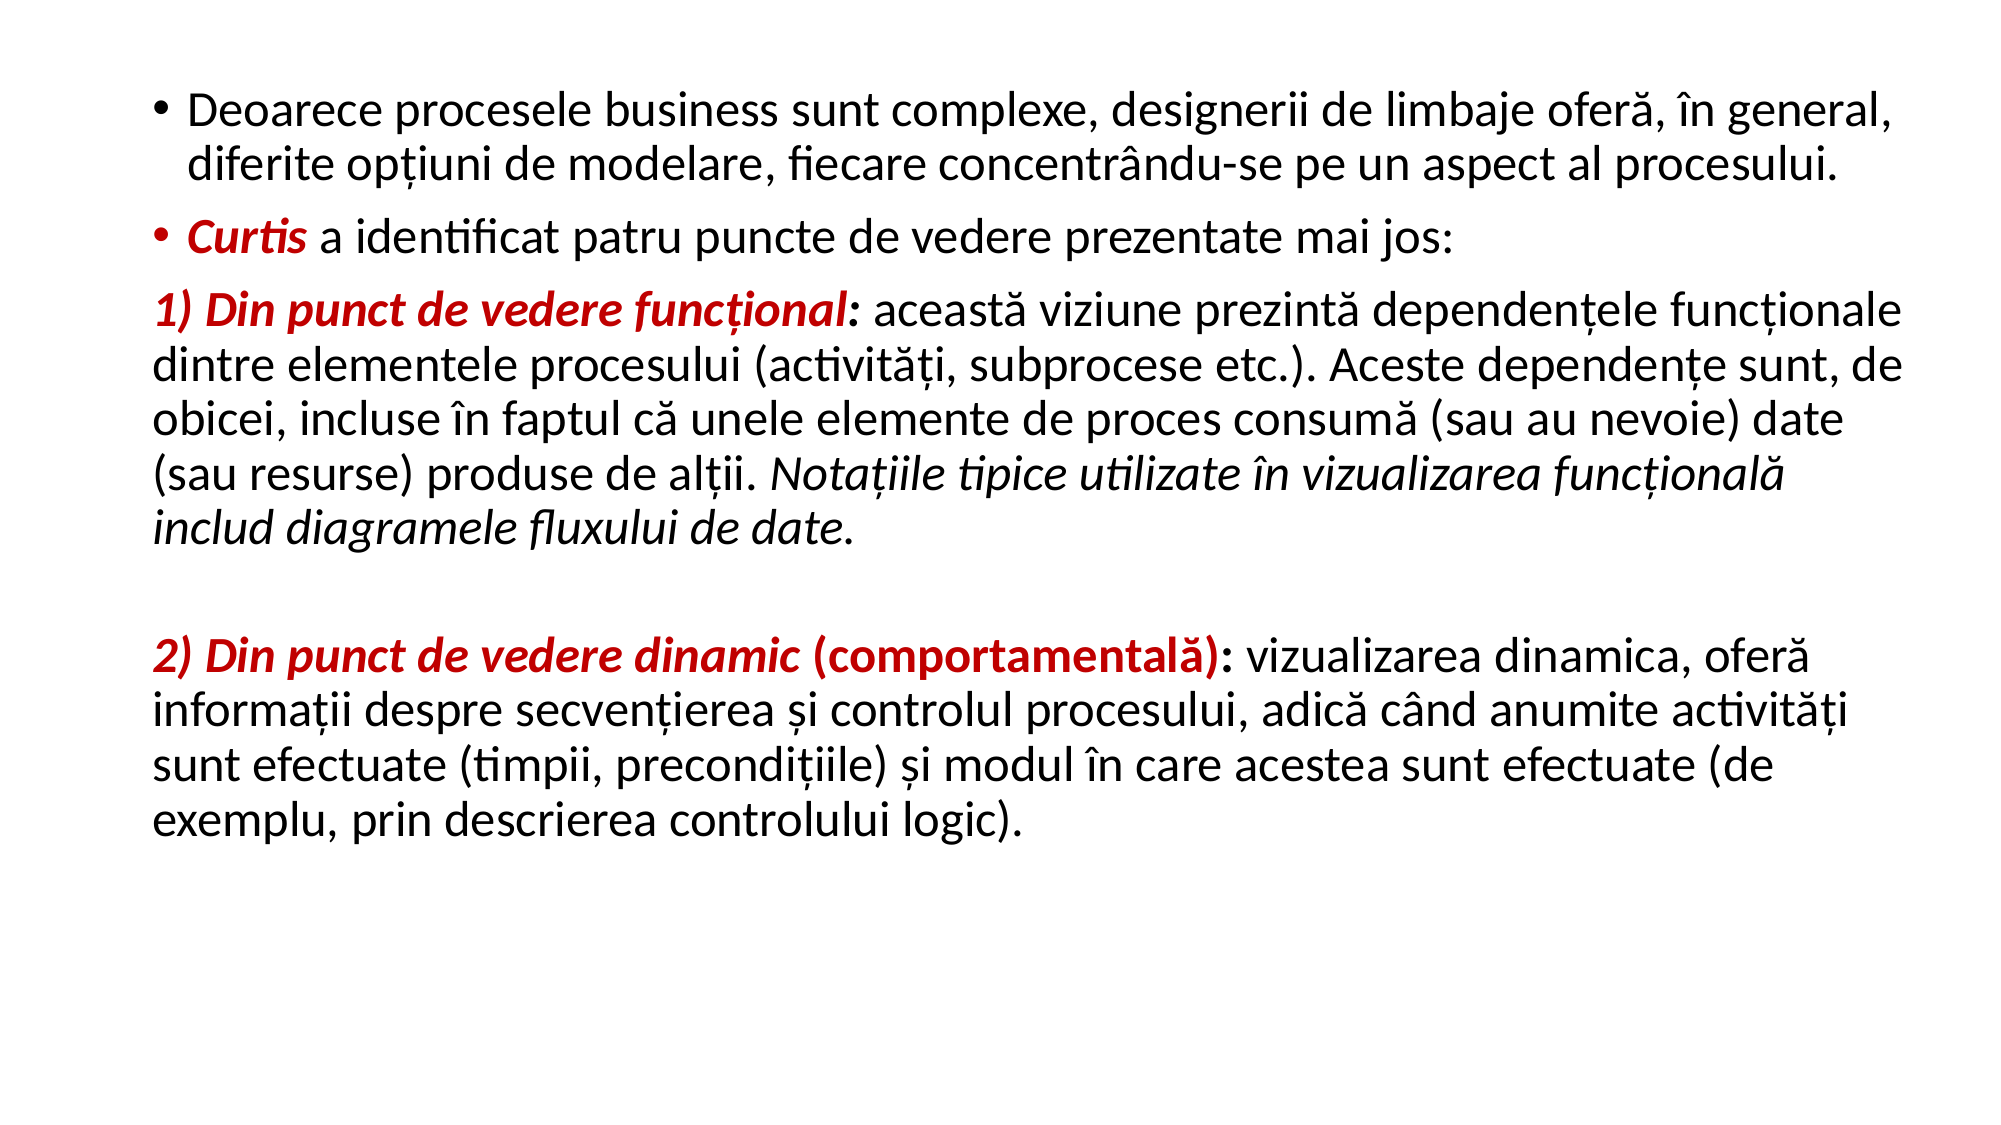

Deoarece procesele business sunt complexe, designerii de limbaje oferă, în general, diferite opţiuni de modelare, fiecare concentrându-se pe un aspect al procesului.
Curtis a identificat patru puncte de vedere prezentate mai jos:
1) Din punct de vedere funcţional: această viziune prezintă dependenţele funcţionale dintre elementele procesului (activităţi, subprocese etc.). Aceste dependenţe sunt, de obicei, incluse în faptul că unele elemente de proces consumă (sau au nevoie) date (sau resurse) produse de alţii. Notaţiile tipice utilizate în vizualizarea funcţională includ diagramele fluxului de date.
2) Din punct de vedere dinamic (comportamentală): vizualizarea dinamica, oferă informaţii despre secvenţierea şi controlul procesului, adică când anumite activităţi sunt efectuate (timpii, precondiţiile) şi modul în care acestea sunt efectuate (de exemplu, prin descrierea controlului logic).